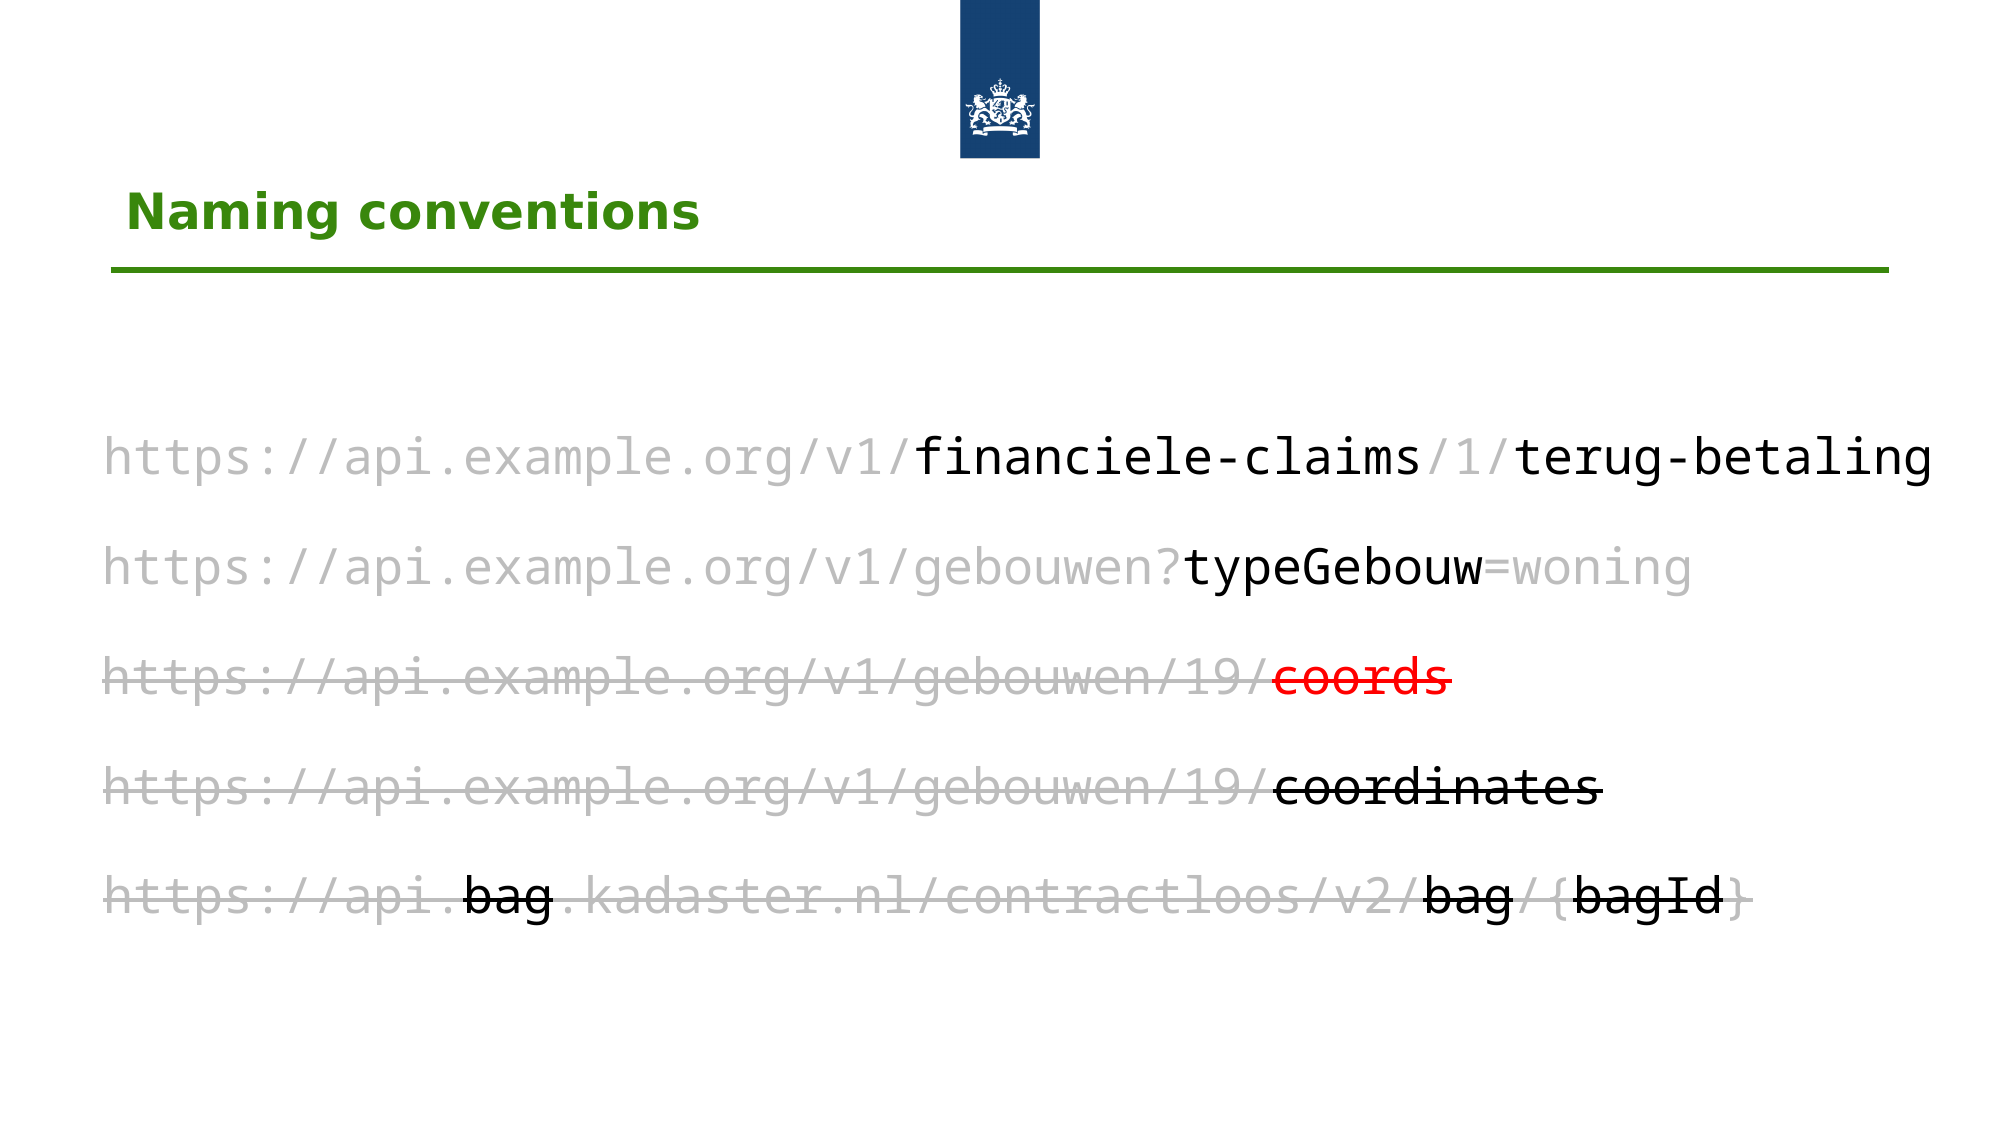

# Naming conventions
https://api.example.org/v1/financiele-claims/1/terug-betaling
https://api.example.org/v1/gebouwen?typeGebouw=woning
https://api.example.org/v1/gebouwen/19/coords
https://api.example.org/v1/gebouwen/19/coordinates
https://api.bag.kadaster.nl/contractloos/v2/bag/{bagId}